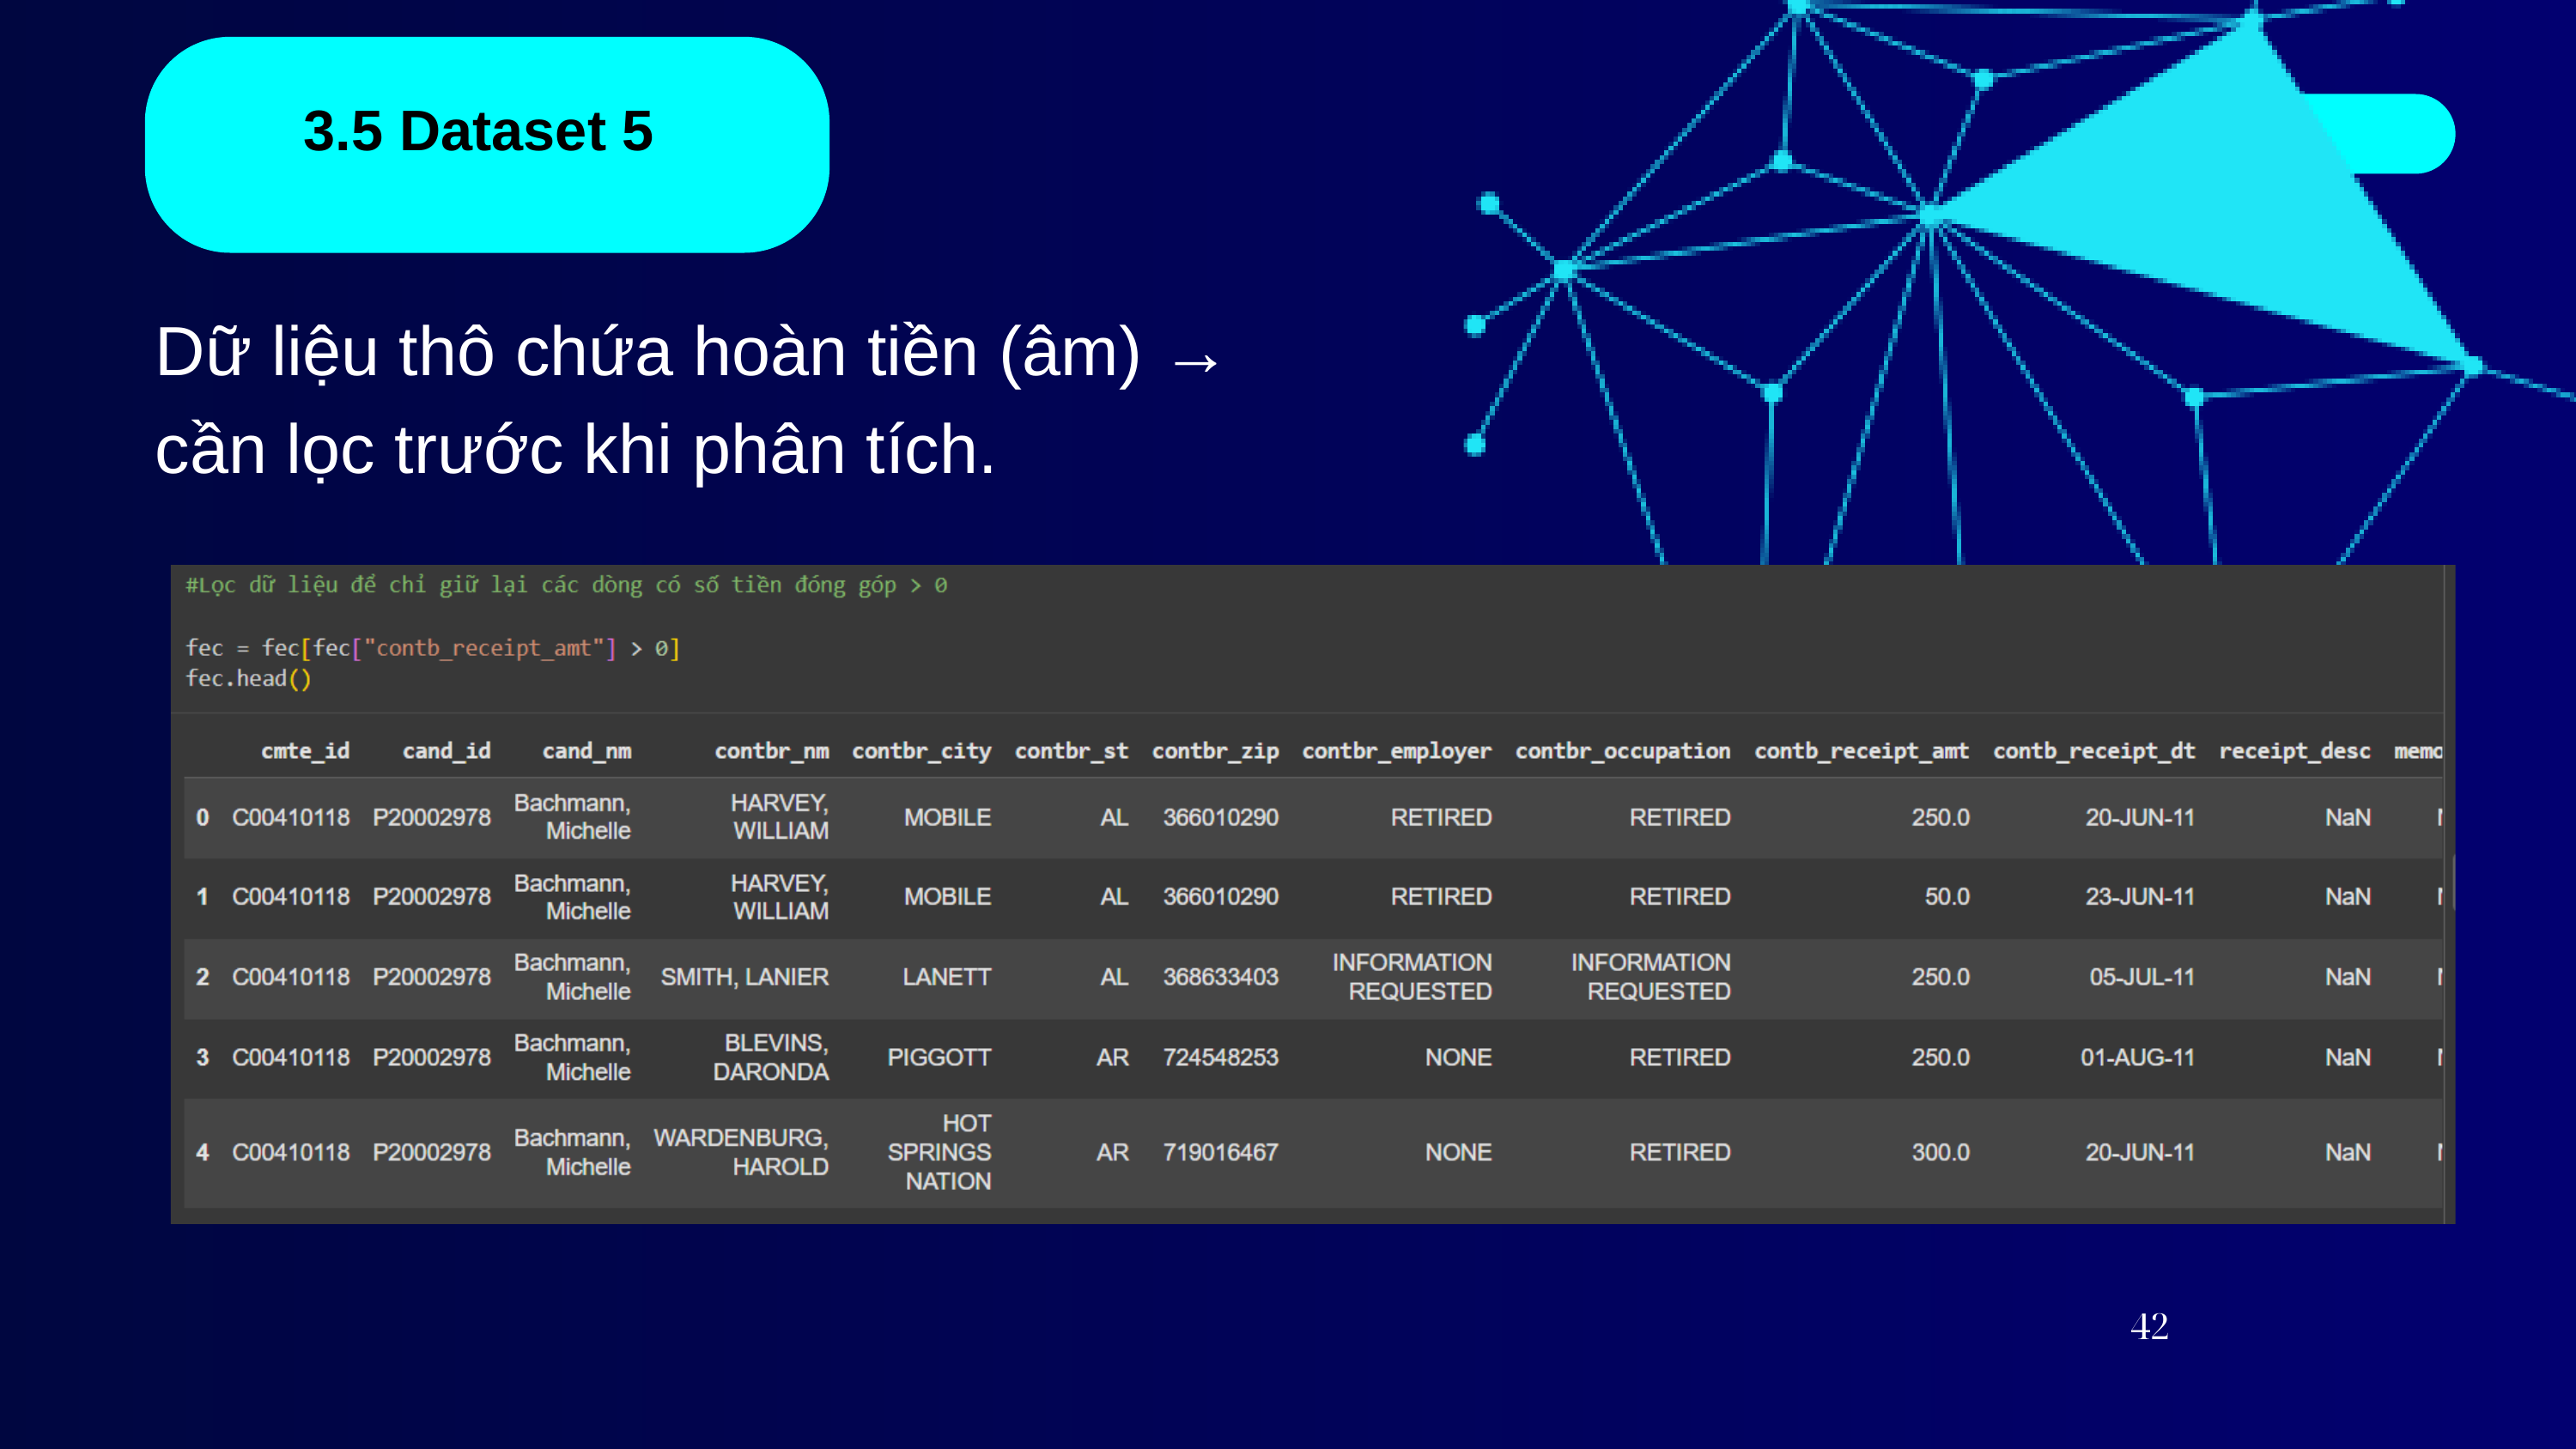

3.5 Dataset 5

Dữ liệu thô chứa hoàn tiền (âm) → cần lọc trước khi phân tích.

42